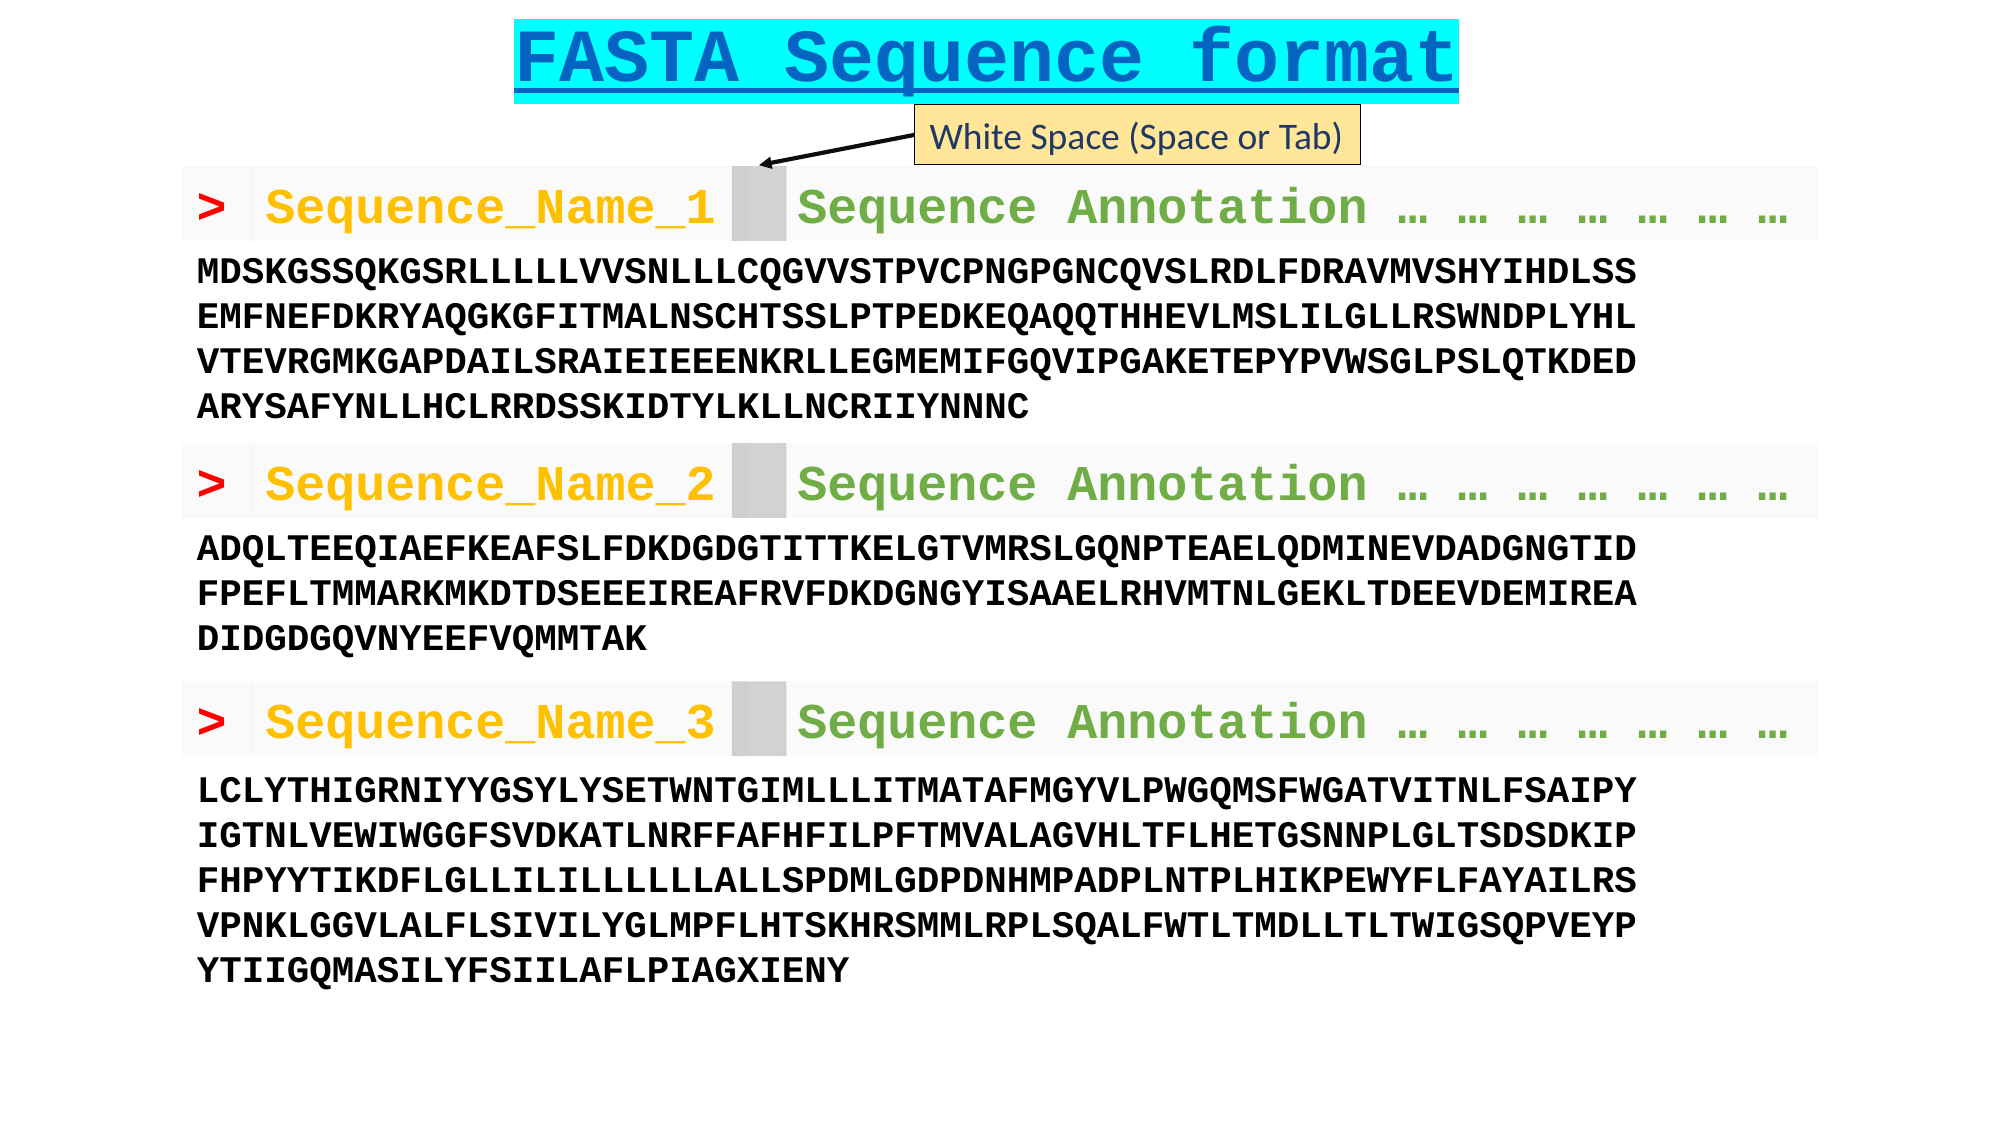

FASTA Sequence format
White Space (Space or Tab)
>
Sequence_Name_1

Sequence Annotation … … … … … … …
MDSKGSSQKGSRLLLLLVVSNLLLCQGVVSTPVCPNGPGNCQVSLRDLFDRAVMVSHYIHDLSS EMFNEFDKRYAQGKGFITMALNSCHTSSLPTPEDKEQAQQTHHEVLMSLILGLLRSWNDPLYHL VTEVRGMKGAPDAILSRAIEIEEENKRLLEGMEMIFGQVIPGAKETEPYPVWSGLPSLQTKDED ARYSAFYNLLHCLRRDSSKIDTYLKLLNCRIIYNNNC
>
Sequence_Name_2

Sequence Annotation … … … … … … …
ADQLTEEQIAEFKEAFSLFDKDGDGTITTKELGTVMRSLGQNPTEAELQDMINEVDADGNGTID FPEFLTMMARKMKDTDSEEEIREAFRVFDKDGNGYISAAELRHVMTNLGEKLTDEEVDEMIREA DIDGDGQVNYEEFVQMMTAK
>
Sequence_Name_3

Sequence Annotation … … … … … … …
LCLYTHIGRNIYYGSYLYSETWNTGIMLLLITMATAFMGYVLPWGQMSFWGATVITNLFSAIPY
IGTNLVEWIWGGFSVDKATLNRFFAFHFILPFTMVALAGVHLTFLHETGSNNPLGLTSDSDKIP
FHPYYTIKDFLGLLILILLLLLLALLSPDMLGDPDNHMPADPLNTPLHIKPEWYFLFAYAILRS
VPNKLGGVLALFLSIVILYGLMPFLHTSKHRSMMLRPLSQALFWTLTMDLLTLTWIGSQPVEYP
YTIIGQMASILYFSIILAFLPIAGXIENY